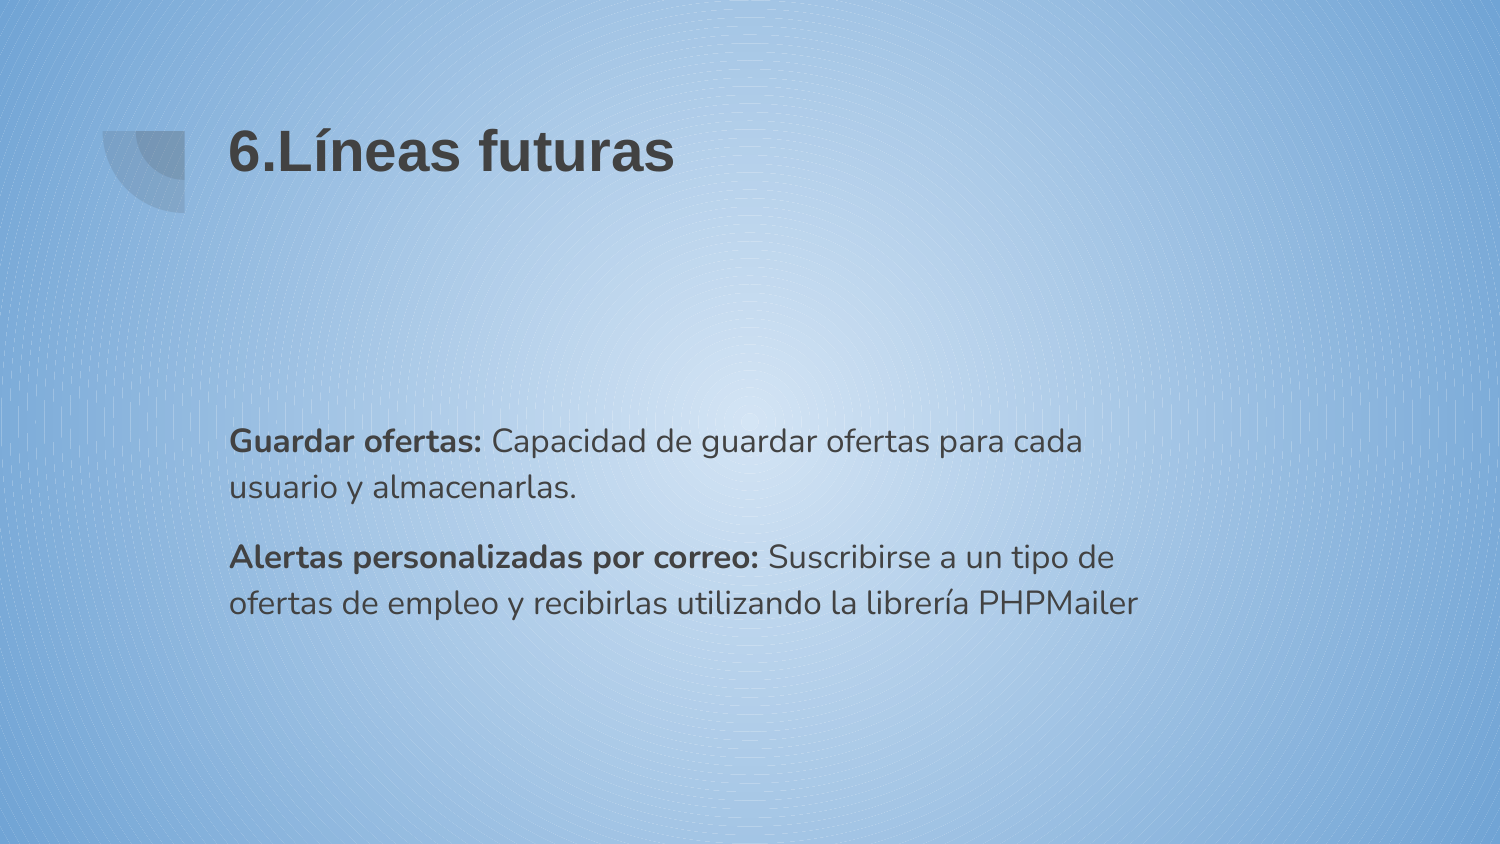

# 6.Líneas futuras
Guardar ofertas: Capacidad de guardar ofertas para cada usuario y almacenarlas.
Alertas personalizadas por correo: Suscribirse a un tipo de ofertas de empleo y recibirlas utilizando la librería PHPMailer